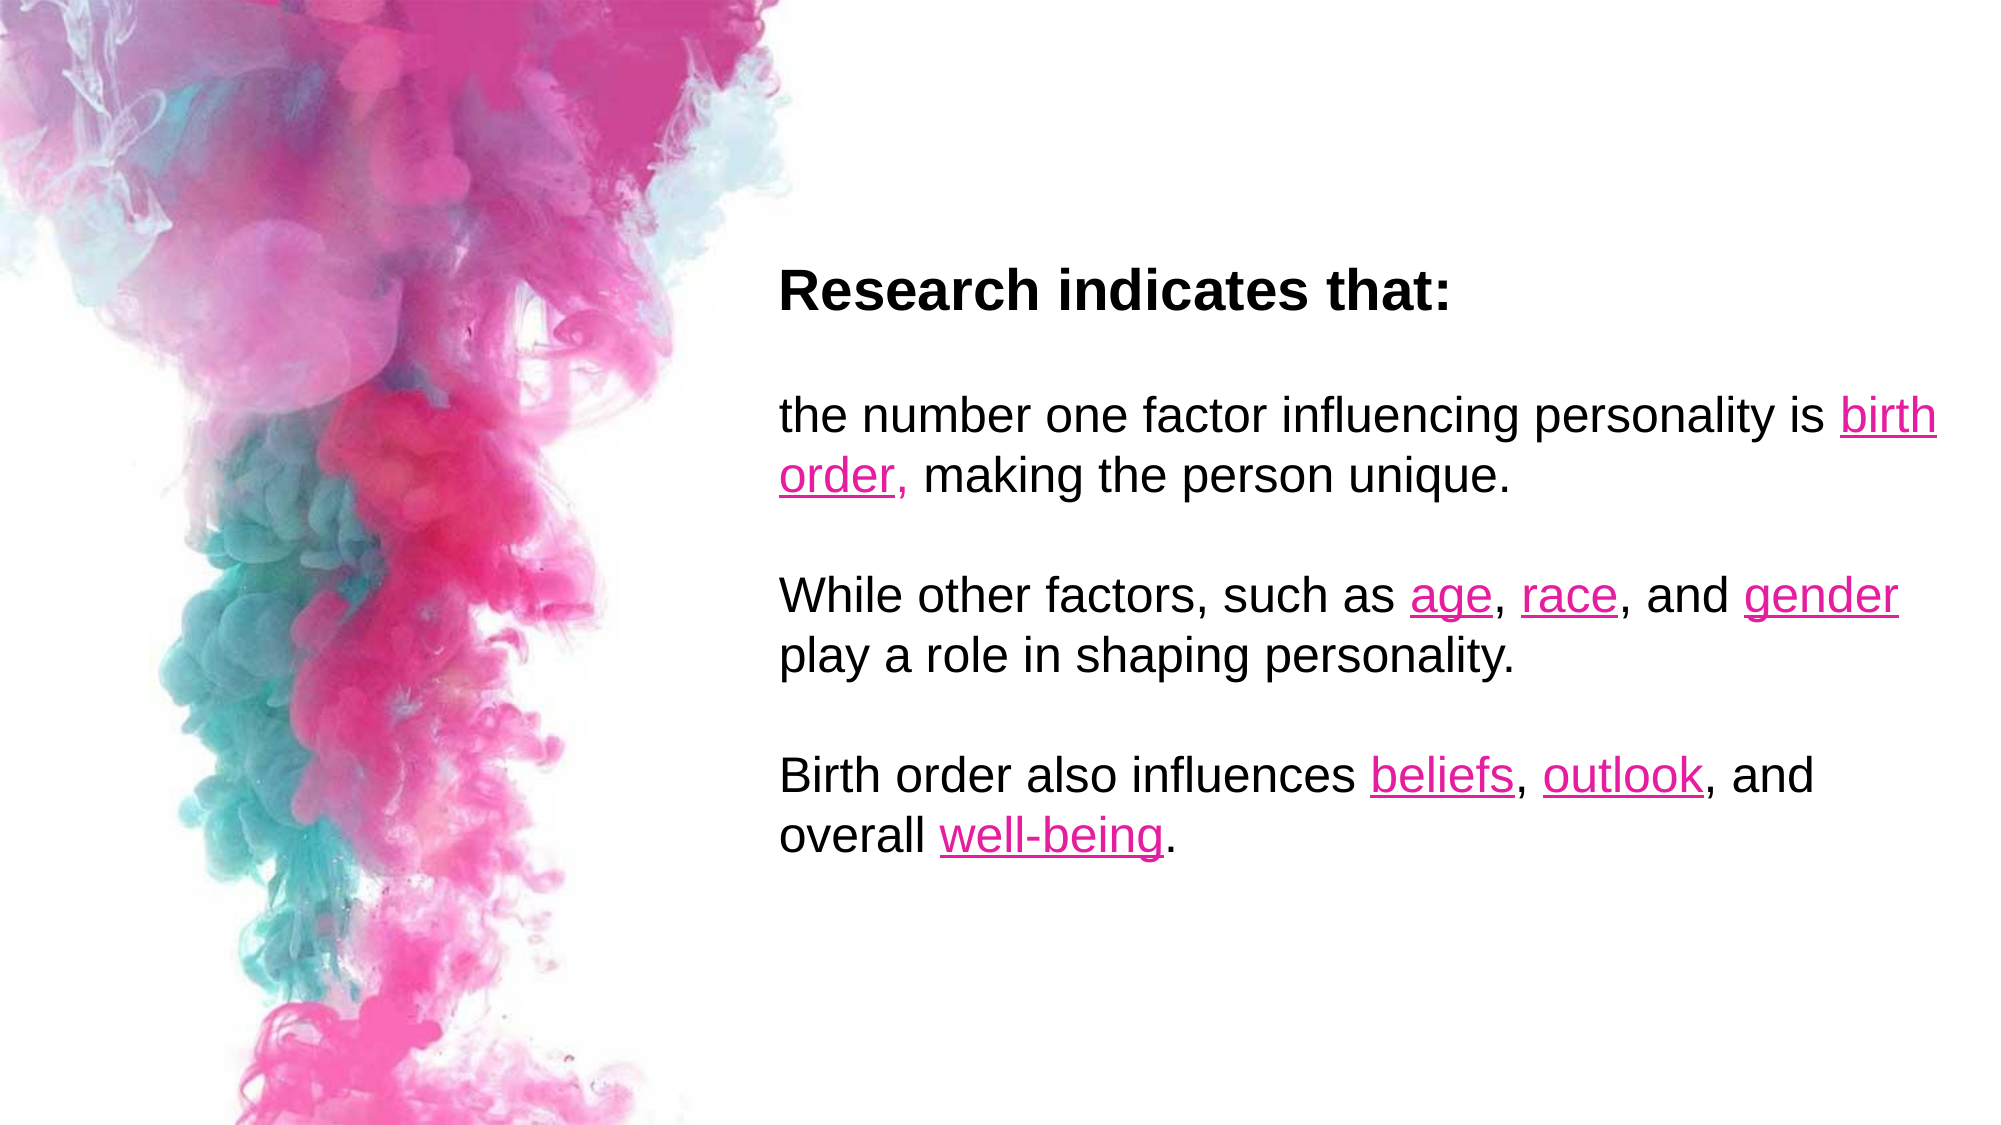

Research indicates that:

the number one factor influencing personality is birth order, making the person unique.

While other factors, such as age, race, and gender play a role in shaping personality.

Birth order also influences beliefs, outlook, and overall well-being.